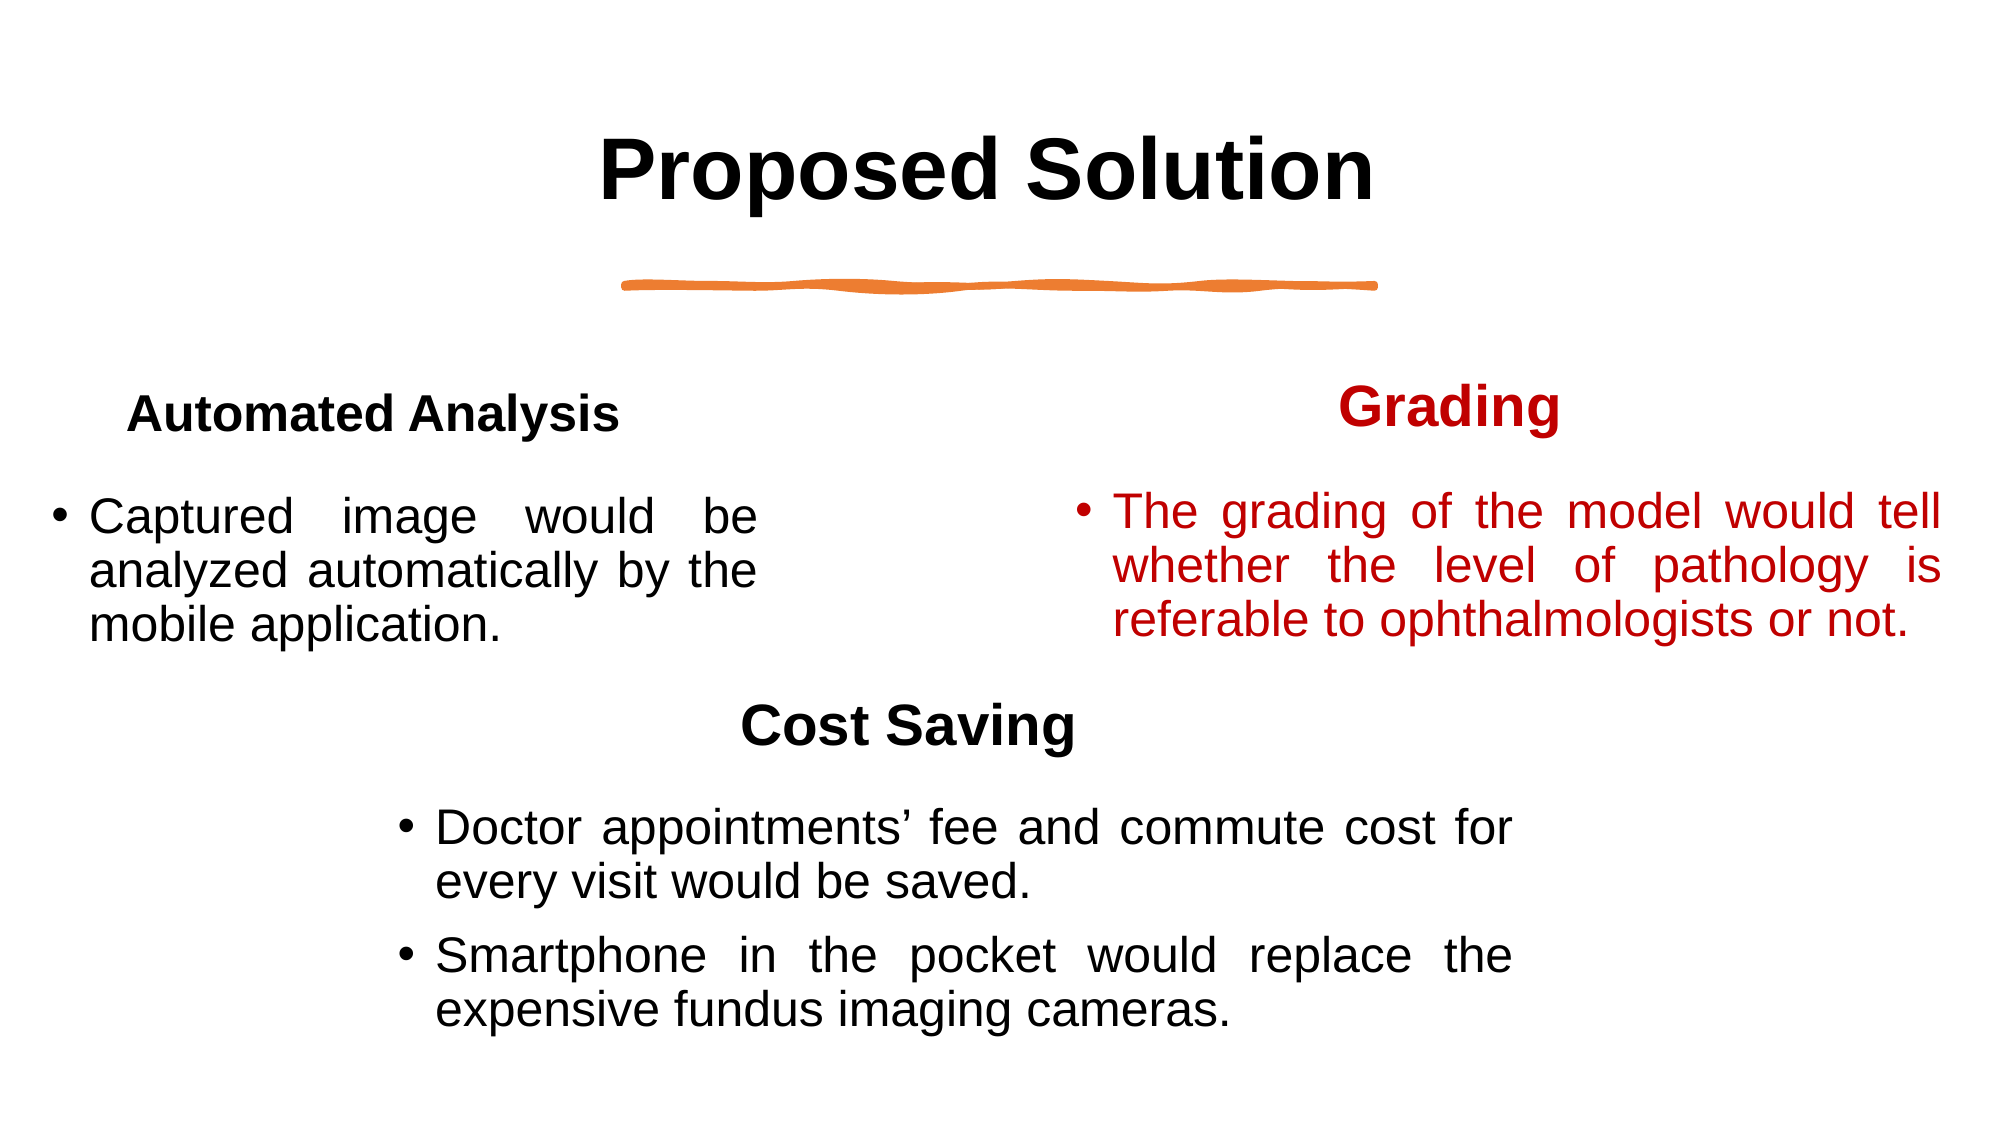

Proposed Solution

Grading
The grading of the model would tell whether the level of pathology is referable to ophthalmologists or not.
Automated Analysis
Captured image would be analyzed automatically by the mobile application.
Cost Saving
Doctor appointments’ fee and commute cost for every visit would be saved.
Smartphone in the pocket would replace the expensive fundus imaging cameras.